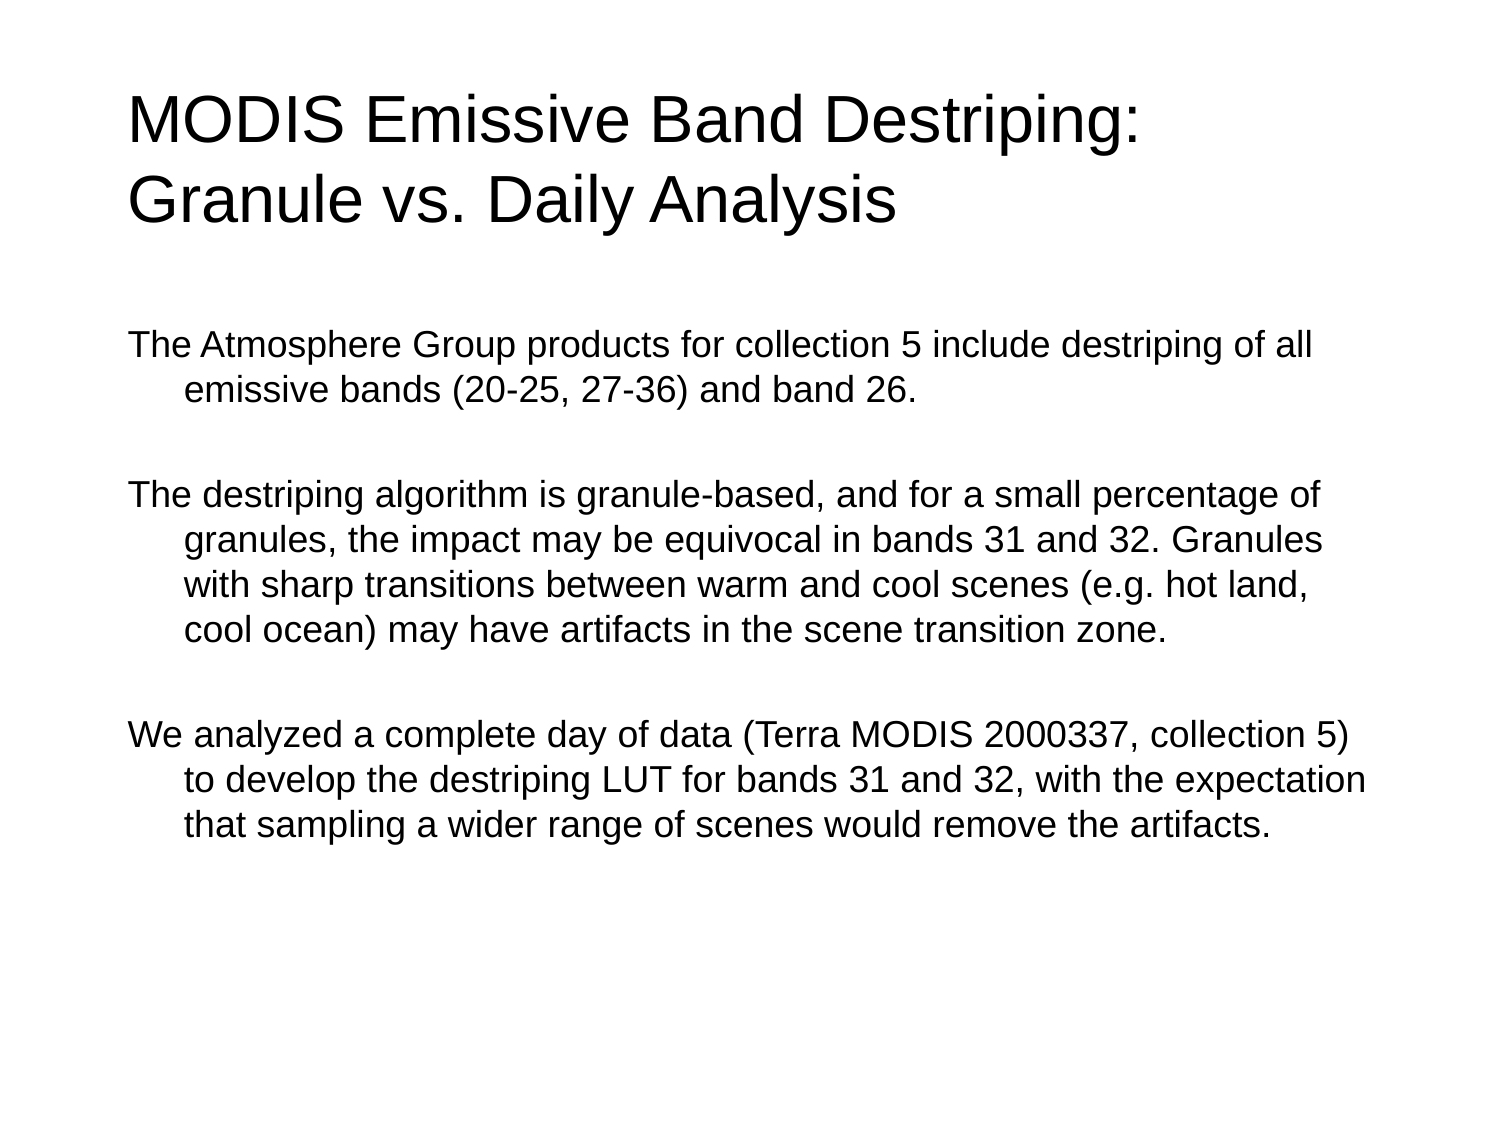

# MODIS Emissive Band Destriping: Granule vs. Daily Analysis
The Atmosphere Group products for collection 5 include destriping of all emissive bands (20-25, 27-36) and band 26.

The destriping algorithm is granule-based, and for a small percentage of granules, the impact may be equivocal in bands 31 and 32. Granules with sharp transitions between warm and cool scenes (e.g. hot land, cool ocean) may have artifacts in the scene transition zone.

We analyzed a complete day of data (Terra MODIS 2000337, collection 5) to develop the destriping LUT for bands 31 and 32, with the expectation that sampling a wider range of scenes would remove the artifacts.